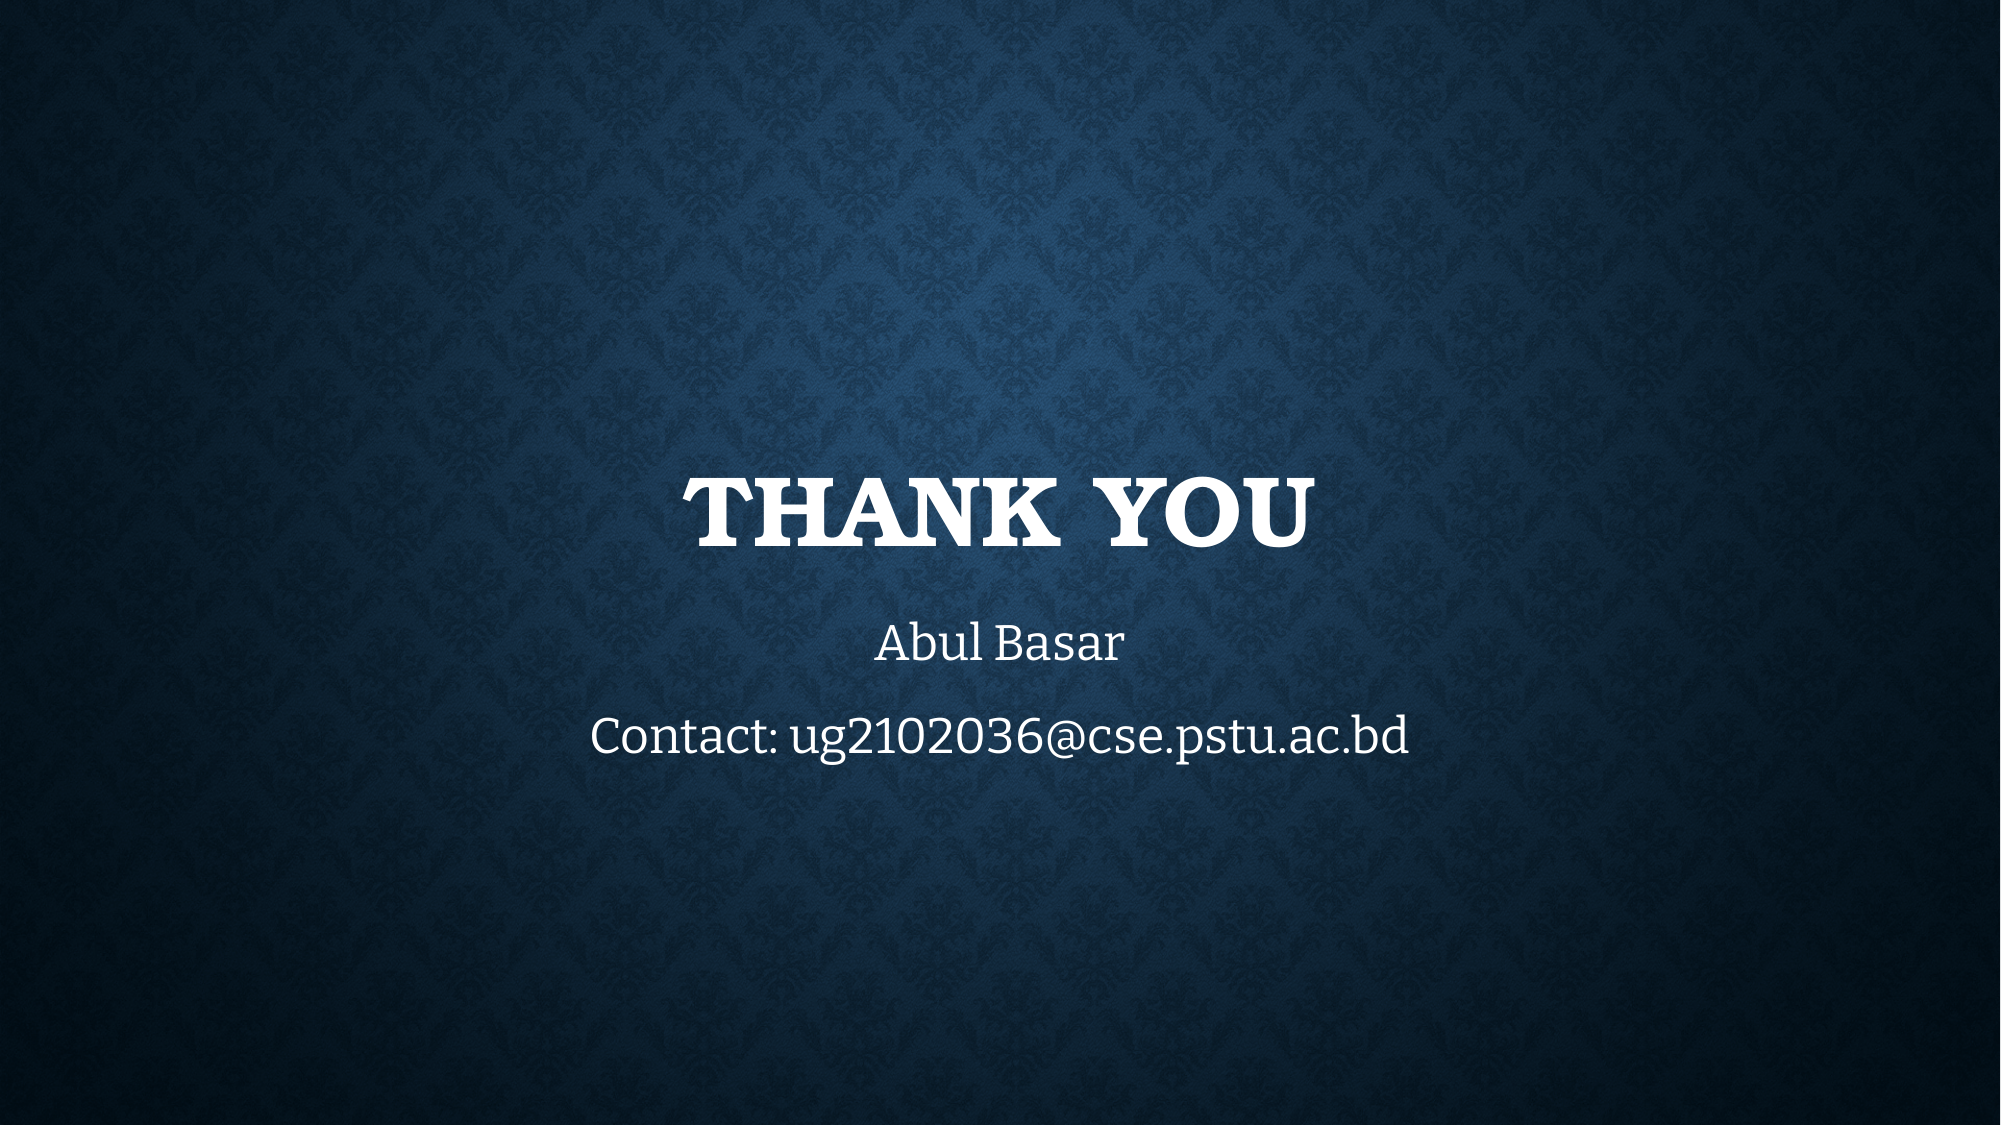

# Thank you
Abul Basar
Contact: ug2102036@cse.pstu.ac.bd